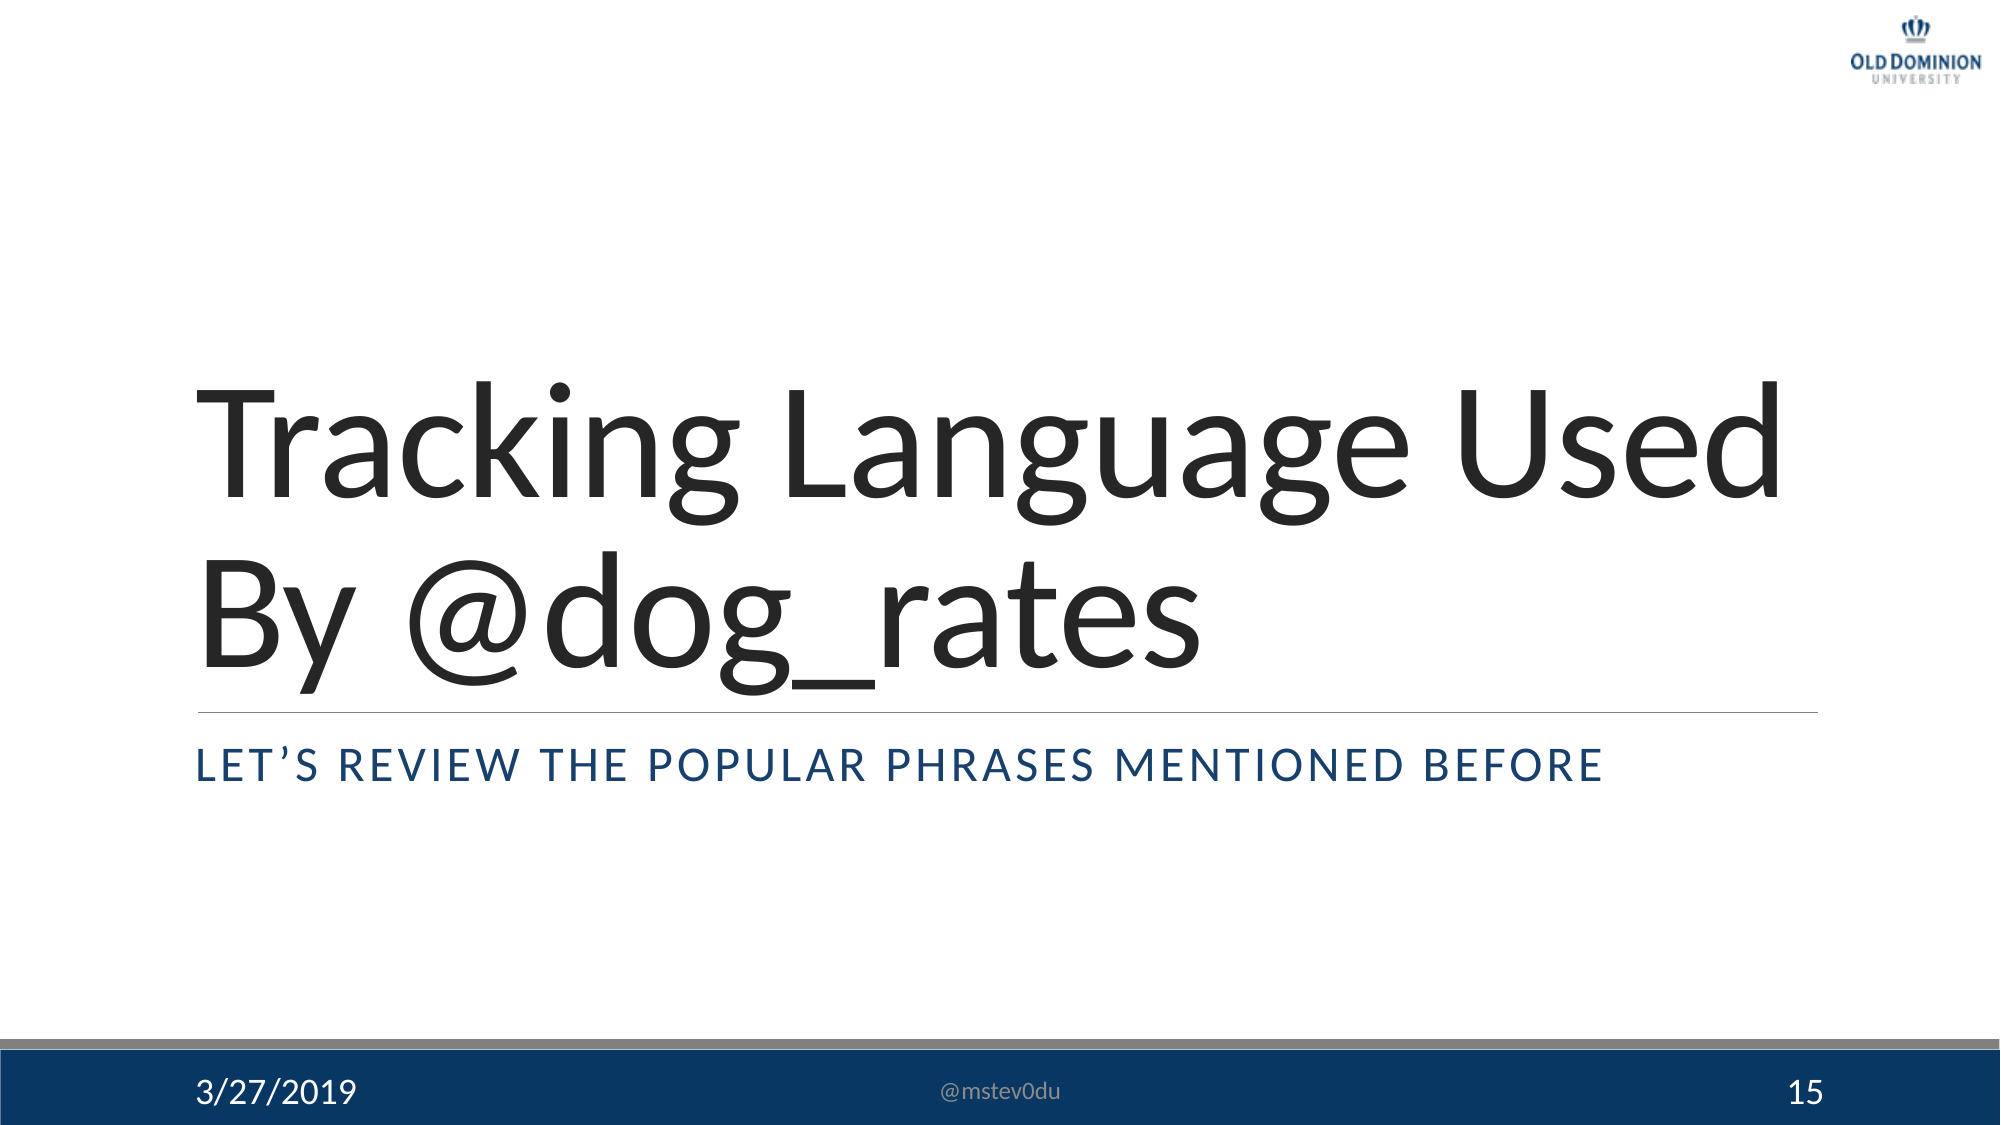

# Tracking Language Used By @dog_rates
Let’s Review The Popular Phrases Mentioned Before
3/27/2019
@mstev0du
15